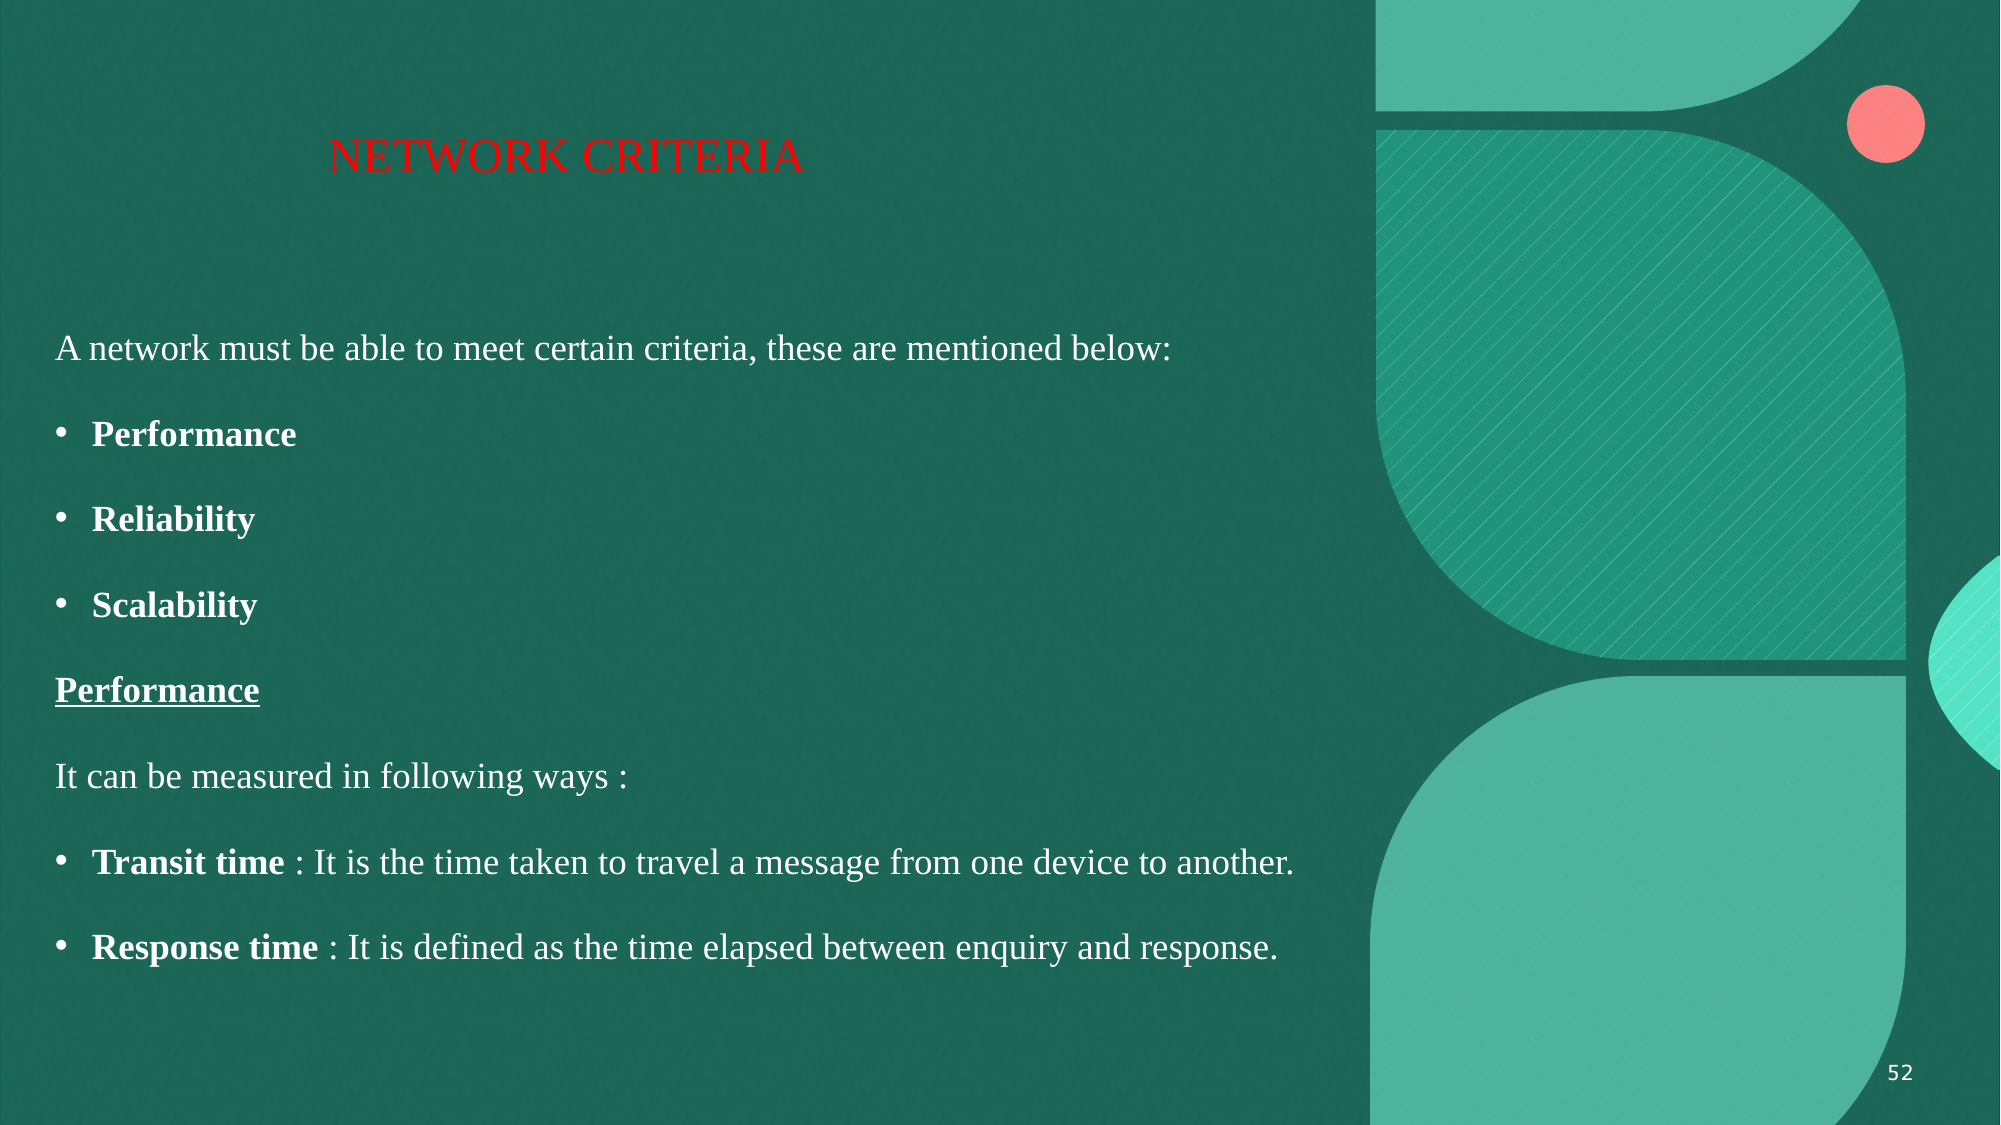

# NETWORK CRITERIA
A network must be able to meet certain criteria, these are mentioned below:
Performance
Reliability
Scalability
Performance
It can be measured in following ways :
Transit time : It is the time taken to travel a message from one device to another.
Response time : It is defined as the time elapsed between enquiry and response.
52